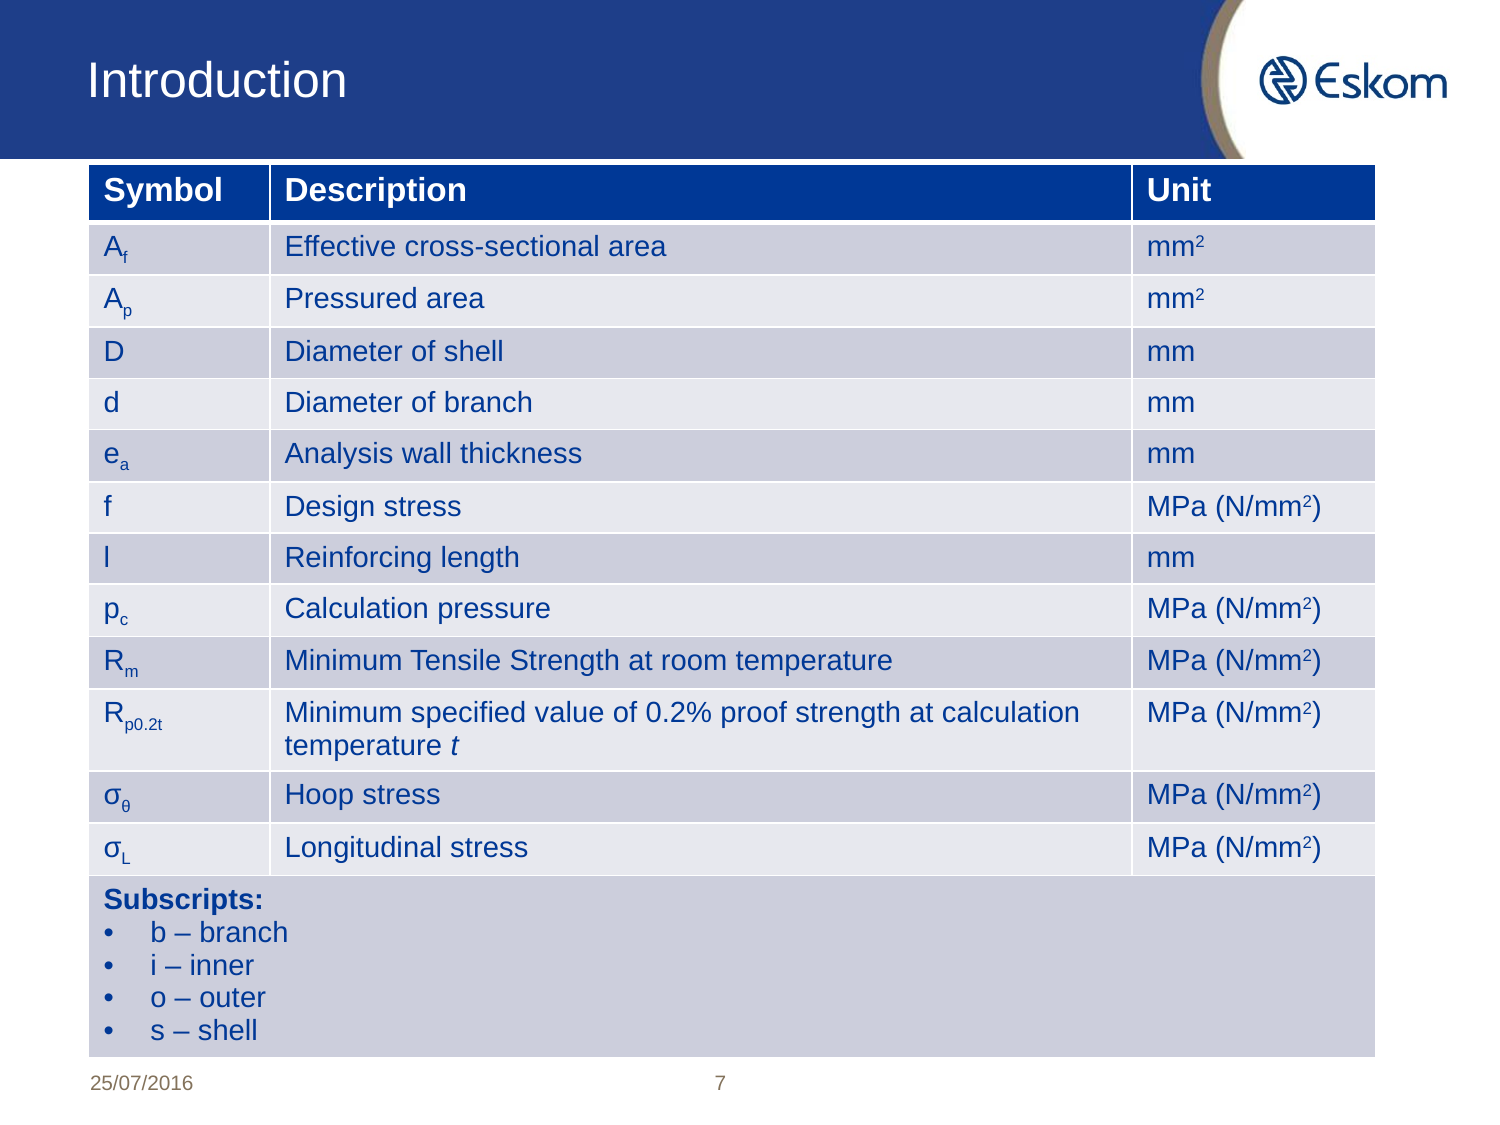

# Introduction
| Symbol | Description | Unit |
| --- | --- | --- |
| Af | Effective cross-sectional area | mm2 |
| Ap | Pressured area | mm2 |
| D | Diameter of shell | mm |
| d | Diameter of branch | mm |
| ea | Analysis wall thickness | mm |
| f | Design stress | MPa (N/mm2) |
| l | Reinforcing length | mm |
| pc | Calculation pressure | MPa (N/mm2) |
| Rm | Minimum Tensile Strength at room temperature | MPa (N/mm2) |
| Rp0.2t | Minimum specified value of 0.2% proof strength at calculation temperature t | MPa (N/mm2) |
| σθ | Hoop stress | MPa (N/mm2) |
| σL | Longitudinal stress | MPa (N/mm2) |
| Subscripts: b – branch i – inner o – outer s – shell |  |  |

25/07/2016
7